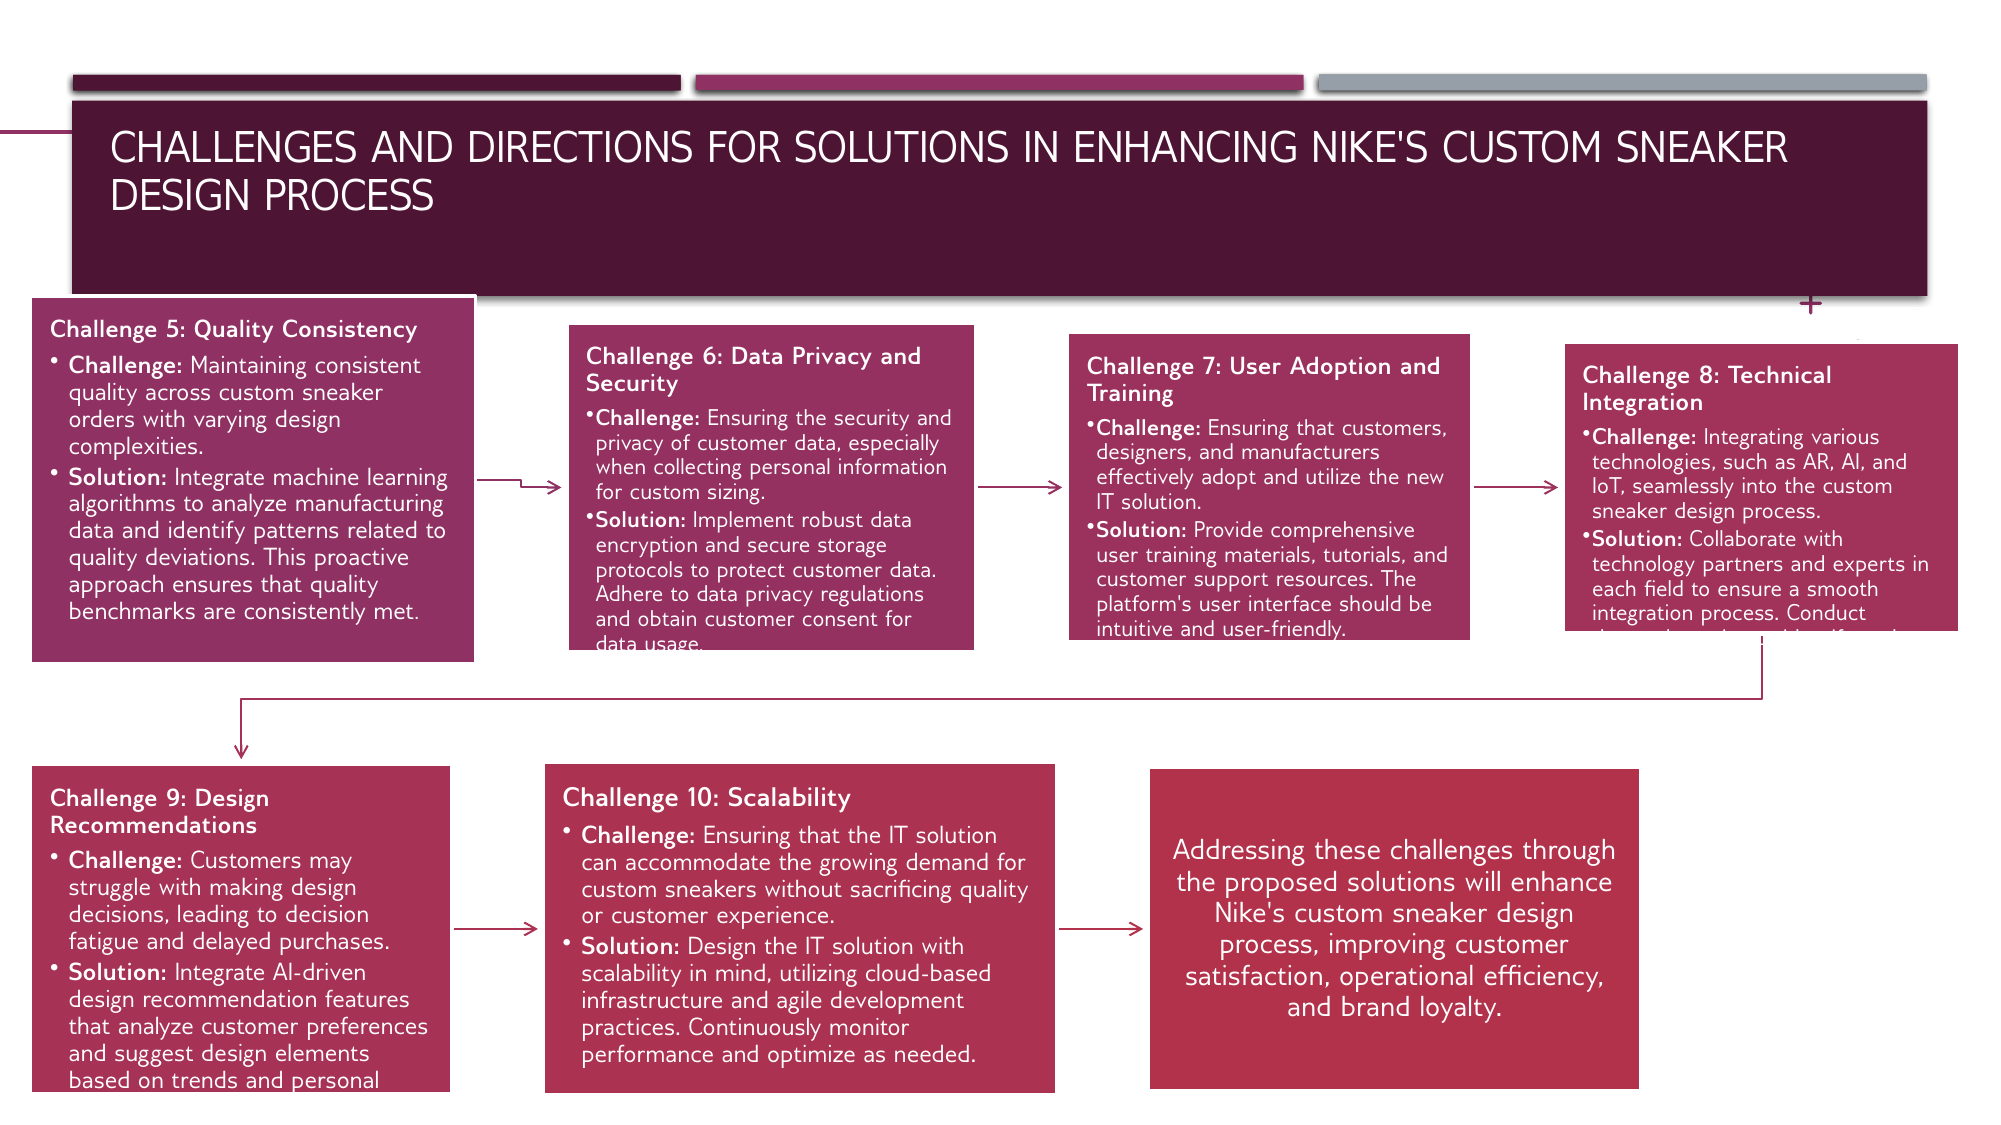

# Challenges and Directions for Solutions in Enhancing Nike's Custom Sneaker Design Process

Challenge 5: Quality Consistency
Challenge: Maintaining consistent quality across custom sneaker orders with varying design complexities.
Solution: Integrate machine learning algorithms to analyze manufacturing data and identify patterns related to quality deviations. This proactive approach ensures that quality benchmarks are consistently met.

Challenge 6: Data Privacy and Security
Challenge: Ensuring the security and privacy of customer data, especially when collecting personal information for custom sizing.
Solution: Implement robust data encryption and secure storage protocols to protect customer data. Adhere to data privacy regulations and obtain customer consent for data usage.

Challenge 7: User Adoption and Training
Challenge: Ensuring that customers, designers, and manufacturers effectively adopt and utilize the new IT solution.
Solution: Provide comprehensive user training materials, tutorials, and customer support resources. The platform's user interface should be intuitive and user-friendly.

Challenge 8: Technical Integration
Challenge: Integrating various technologies, such as AR, AI, and IoT, seamlessly into the custom sneaker design process.
Solution: Collaborate with technology partners and experts in each field to ensure a smooth integration process. Conduct thorough testing to identify and address potential technical glitches.

Challenge 9: Design Recommendations
Challenge: Customers may struggle with making design decisions, leading to decision fatigue and delayed purchases.
Solution: Integrate AI-driven design recommendation features that analyze customer preferences and suggest design elements based on trends and personal style.

Challenge 10: Scalability
Challenge: Ensuring that the IT solution can accommodate the growing demand for custom sneakers without sacrificing quality or customer experience.
Solution: Design the IT solution with scalability in mind, utilizing cloud-based infrastructure and agile development practices. Continuously monitor performance and optimize as needed.
Addressing these challenges through the proposed solutions will enhance Nike's custom sneaker design process, improving customer satisfaction, operational efficiency, and brand loyalty.